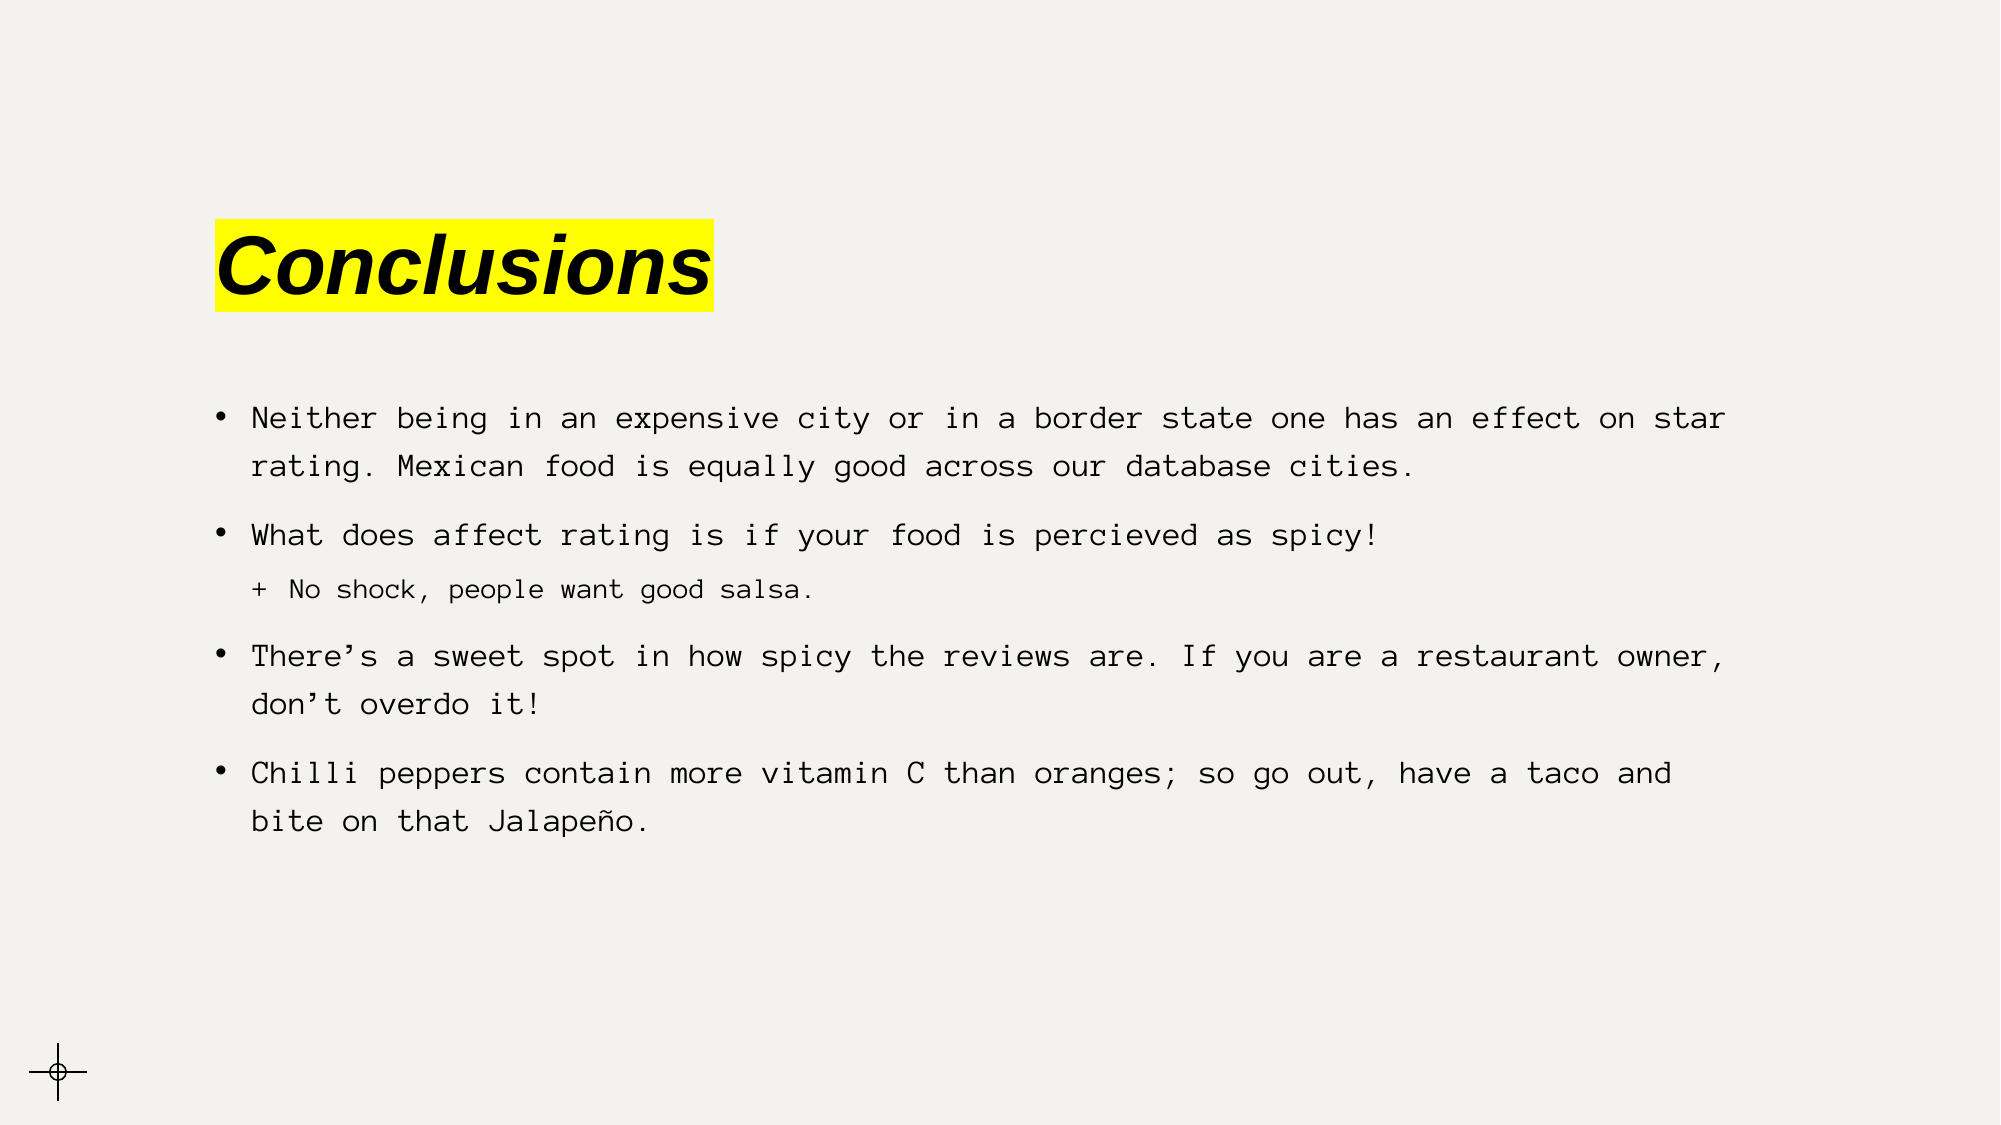

# Conclusions
Neither being in an expensive city or in a border state one has an effect on star rating. Mexican food is equally good across our database cities.
What does affect rating is if your food is percieved as spicy!
No shock, people want good salsa.
There’s a sweet spot in how spicy the reviews are. If you are a restaurant owner, don’t overdo it!
Chilli peppers contain more vitamin C than oranges; so go out, have a taco and bite on that Jalapeño.